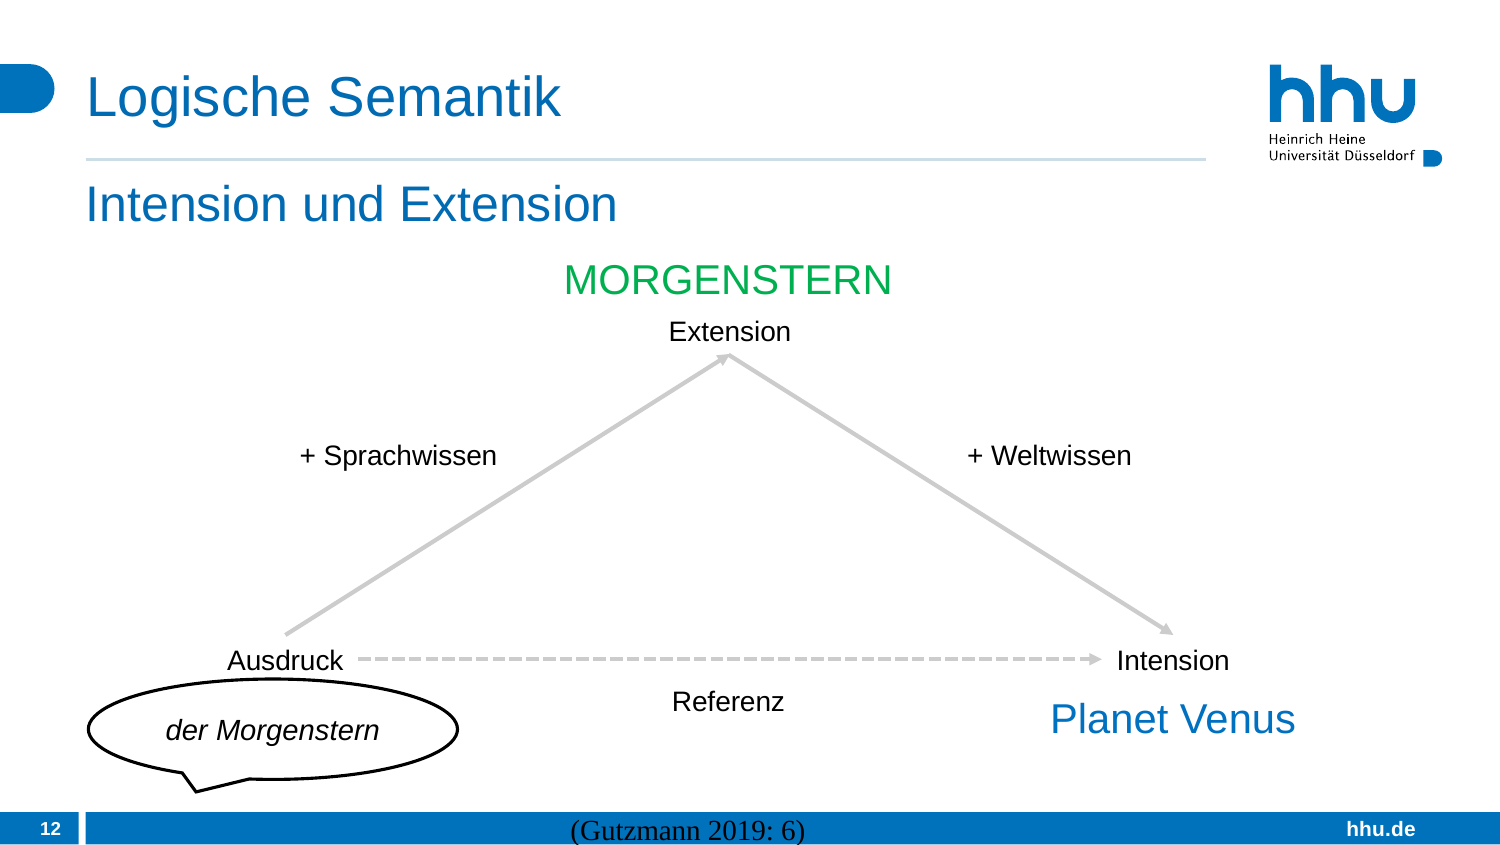

# Logische Semantik
Intension und Extension
MORGENSTERN
Extension
+ Sprachwissen
+ Weltwissen
Ausdruck
Intension
Referenz
der Morgenstern
Planet Venus
12
(Gutzmann 2019: 6)